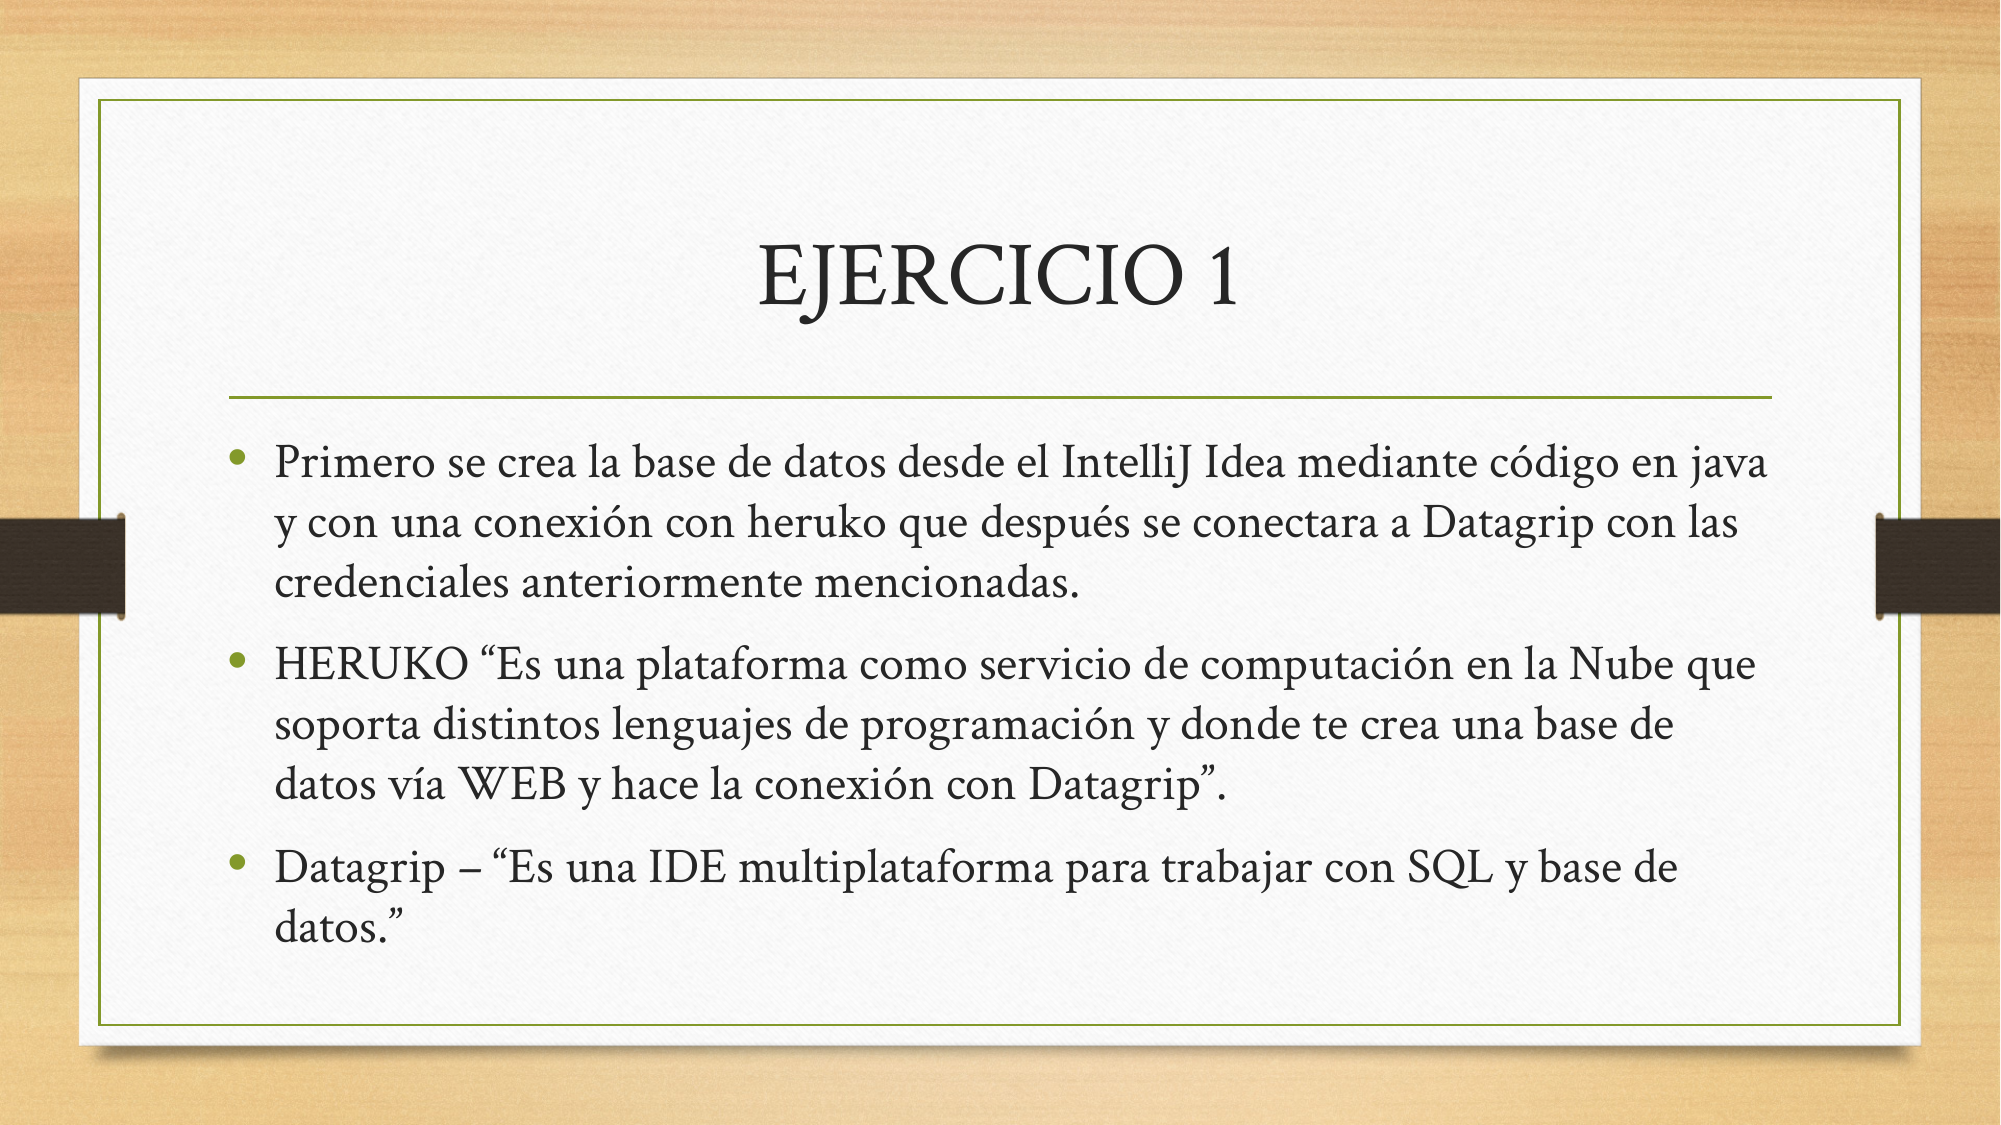

# EJERCICIO 1
Primero se crea la base de datos desde el IntelliJ Idea mediante código en java y con una conexión con heruko que después se conectara a Datagrip con las credenciales anteriormente mencionadas.
HERUKO “Es una plataforma como servicio de computación en la Nube que soporta distintos lenguajes de programación y donde te crea una base de datos vía WEB y hace la conexión con Datagrip”.
Datagrip – “Es una IDE multiplataforma para trabajar con SQL y base de datos.”